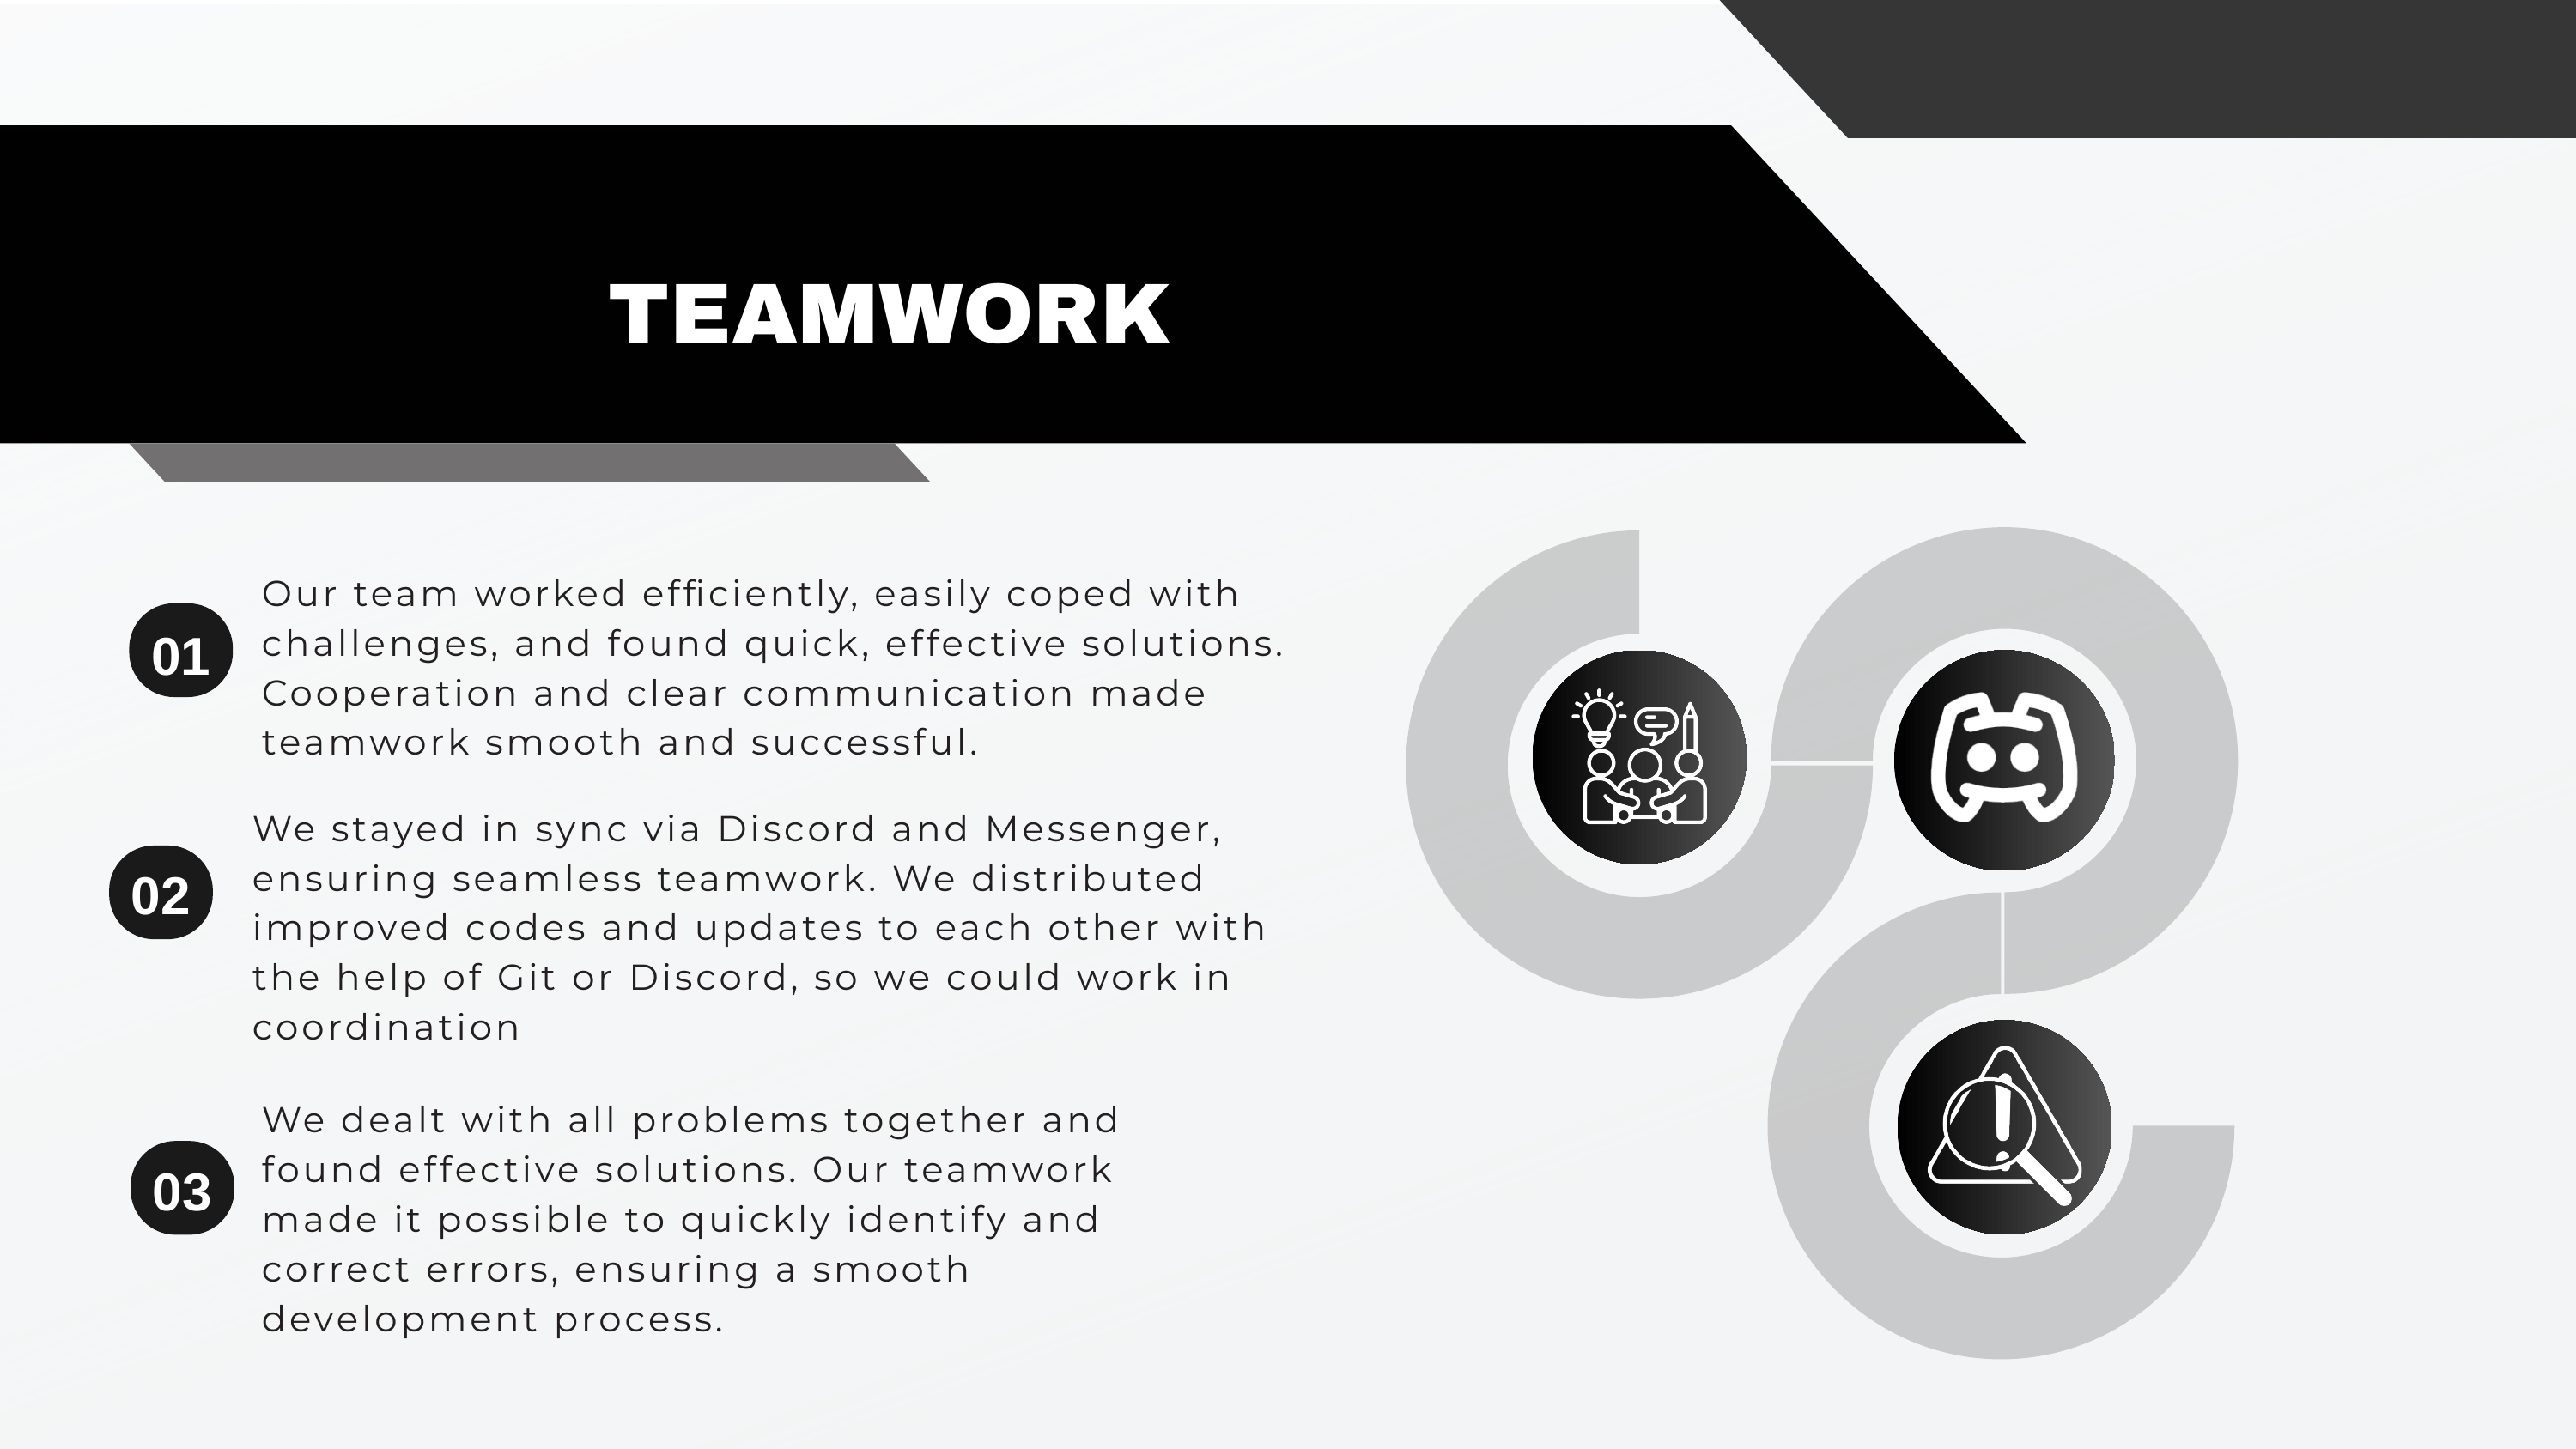

TEAMWORK

Our team worked efficiently, easily coped with challenges, and found quick, effective solutions. Cooperation and clear communication made teamwork smooth and successful.

01

We stayed in sync via Discord and Messenger, ensuring seamless teamwork. We distributed improved codes and updates to each other with the help of Git or Discord, so we could work in coordination

02

We dealt with all problems together and found effective solutions. Our teamwork made it possible to quickly identify and correct errors, ensuring a smooth development process.

03